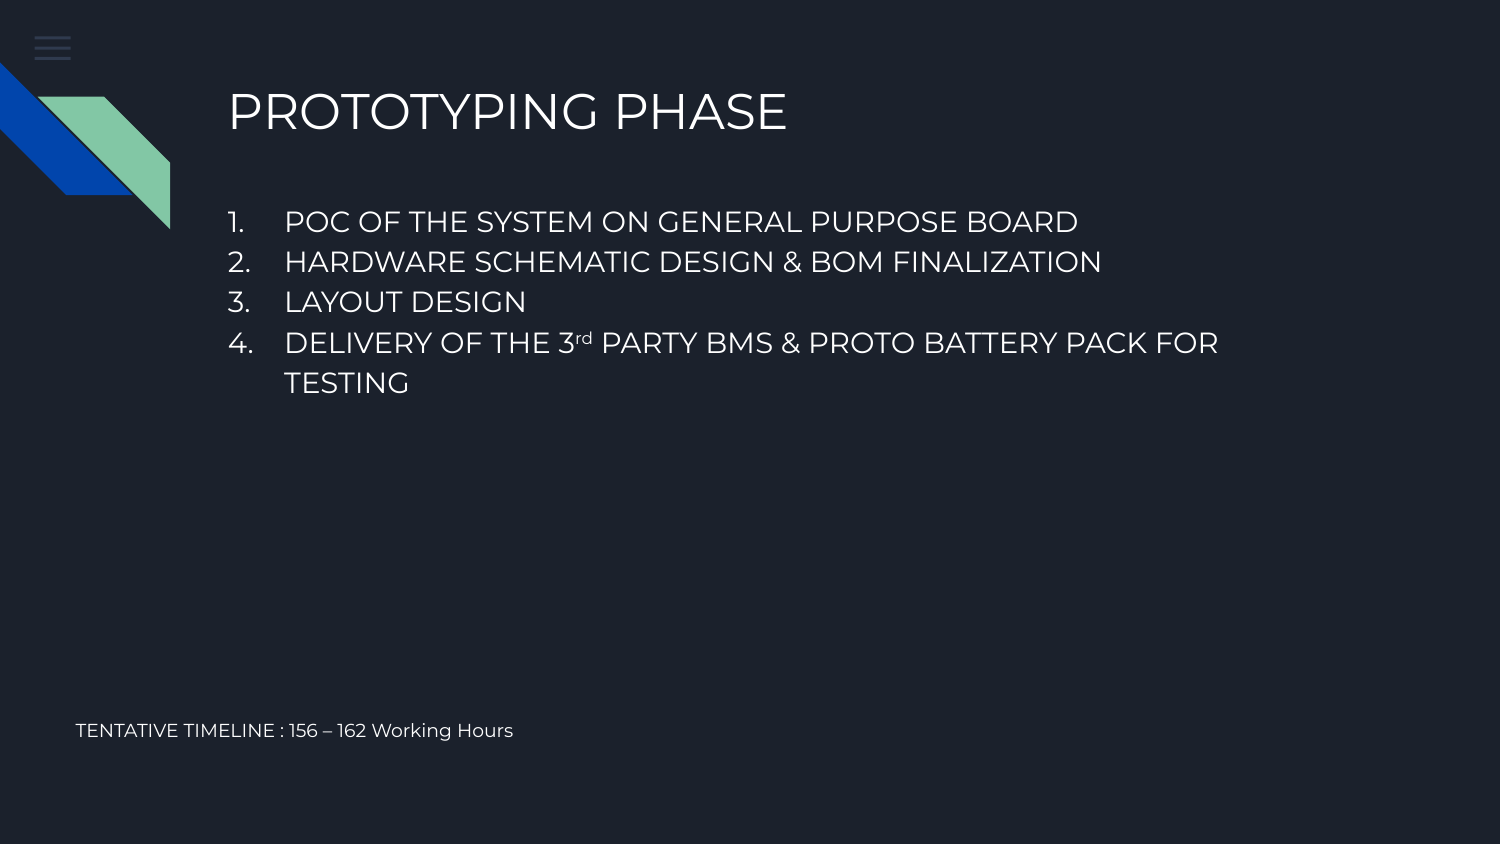

# PROTOTYPING PHASE
POC OF THE SYSTEM ON GENERAL PURPOSE BOARD
HARDWARE SCHEMATIC DESIGN & BOM FINALIZATION
LAYOUT DESIGN
DELIVERY OF THE 3rd PARTY BMS & PROTO BATTERY PACK FOR TESTING
TENTATIVE TIMELINE : 156 – 162 Working Hours